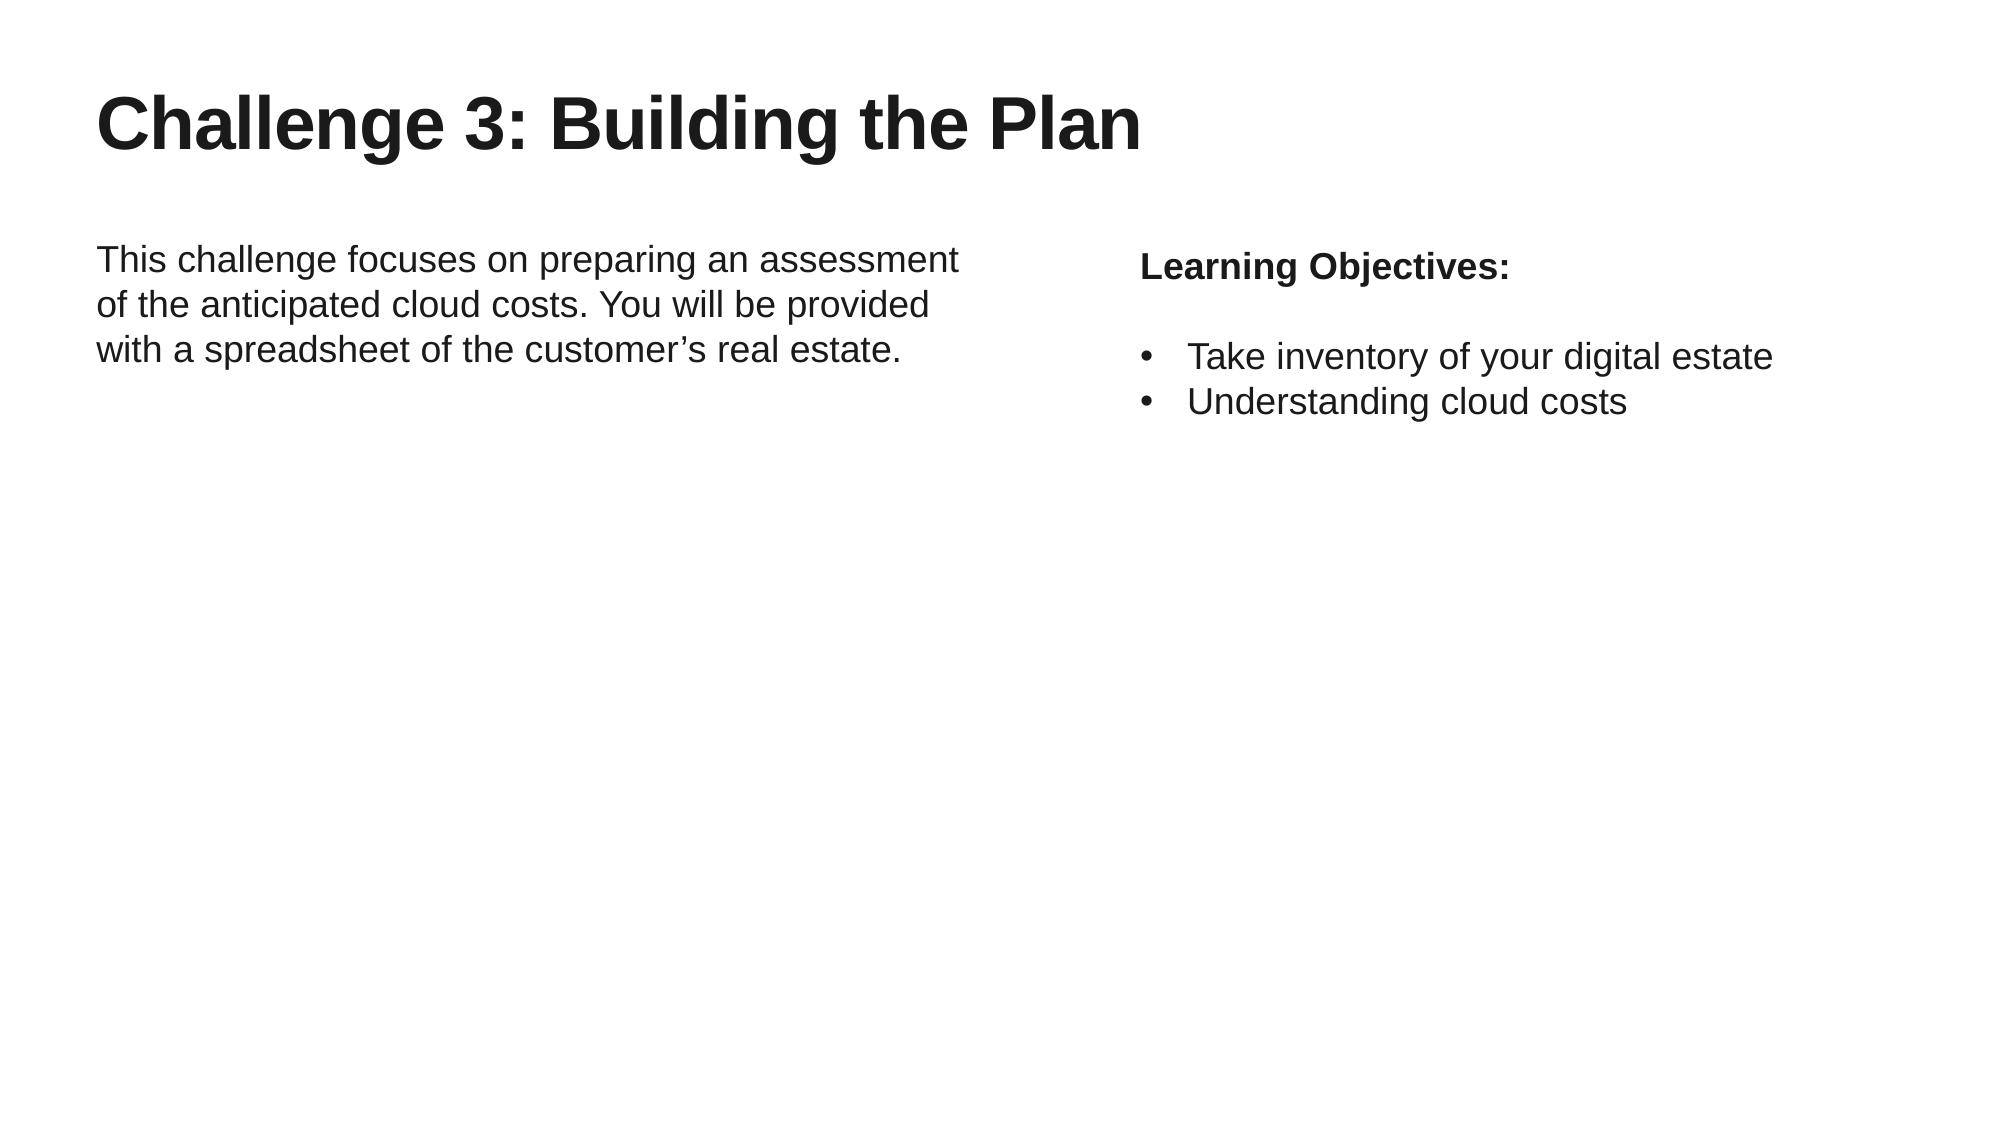

# Challenge 3: Building the Plan
This challenge focuses on preparing an assessment of the anticipated cloud costs. You will be provided with a spreadsheet of the customer’s real estate.
Learning Objectives:

Take inventory of your digital estate
Understanding cloud costs